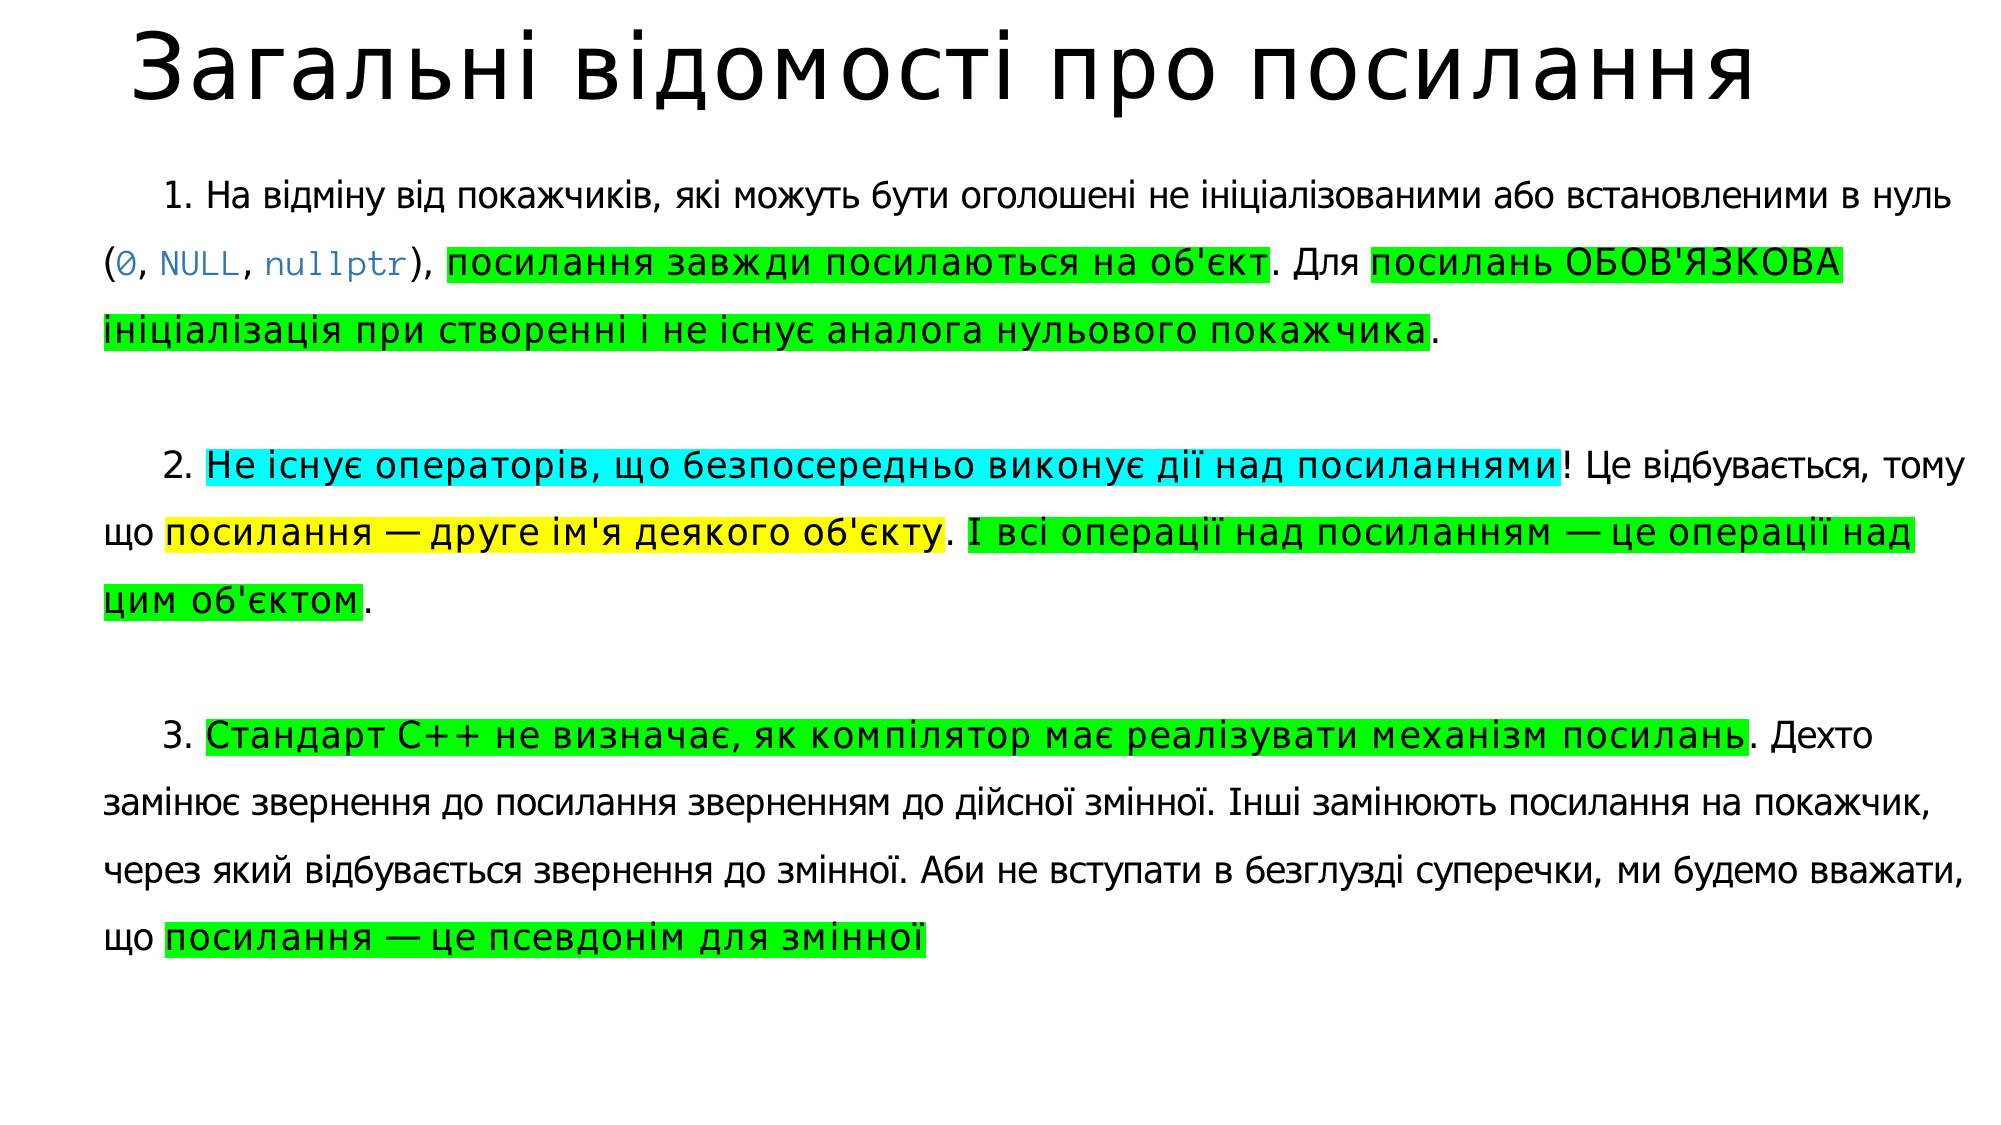

# Загальні відомості про посилання
1. На відміну від покажчиків, які можуть бути оголошені не ініціалізованими або встановленими в нуль (0, NULL, nullptr), посилання завжди посилаються на об'єкт. Для посилань ОБОВ'ЯЗКОВА ініціалізація при створенні і не існує аналога нульового покажчика.

2. Не існує операторів, що безпосередньо виконує дії над посиланнями! Це відбувається, тому що посилання — друге ім'я деякого об'єкту. І всі операції над посиланням — це операції над цим об'єктом.

3. Стандарт С++ не визначає, як компілятор має реалізувати механізм посилань. Дехто замінює звернення до посилання зверненням до дійсної змінної. Інші замінюють посилання на покажчик, через який відбувається звернення до змінної. Аби не вступати в безглузді суперечки, ми будемо вважати, що посилання — це псевдонім для змінної